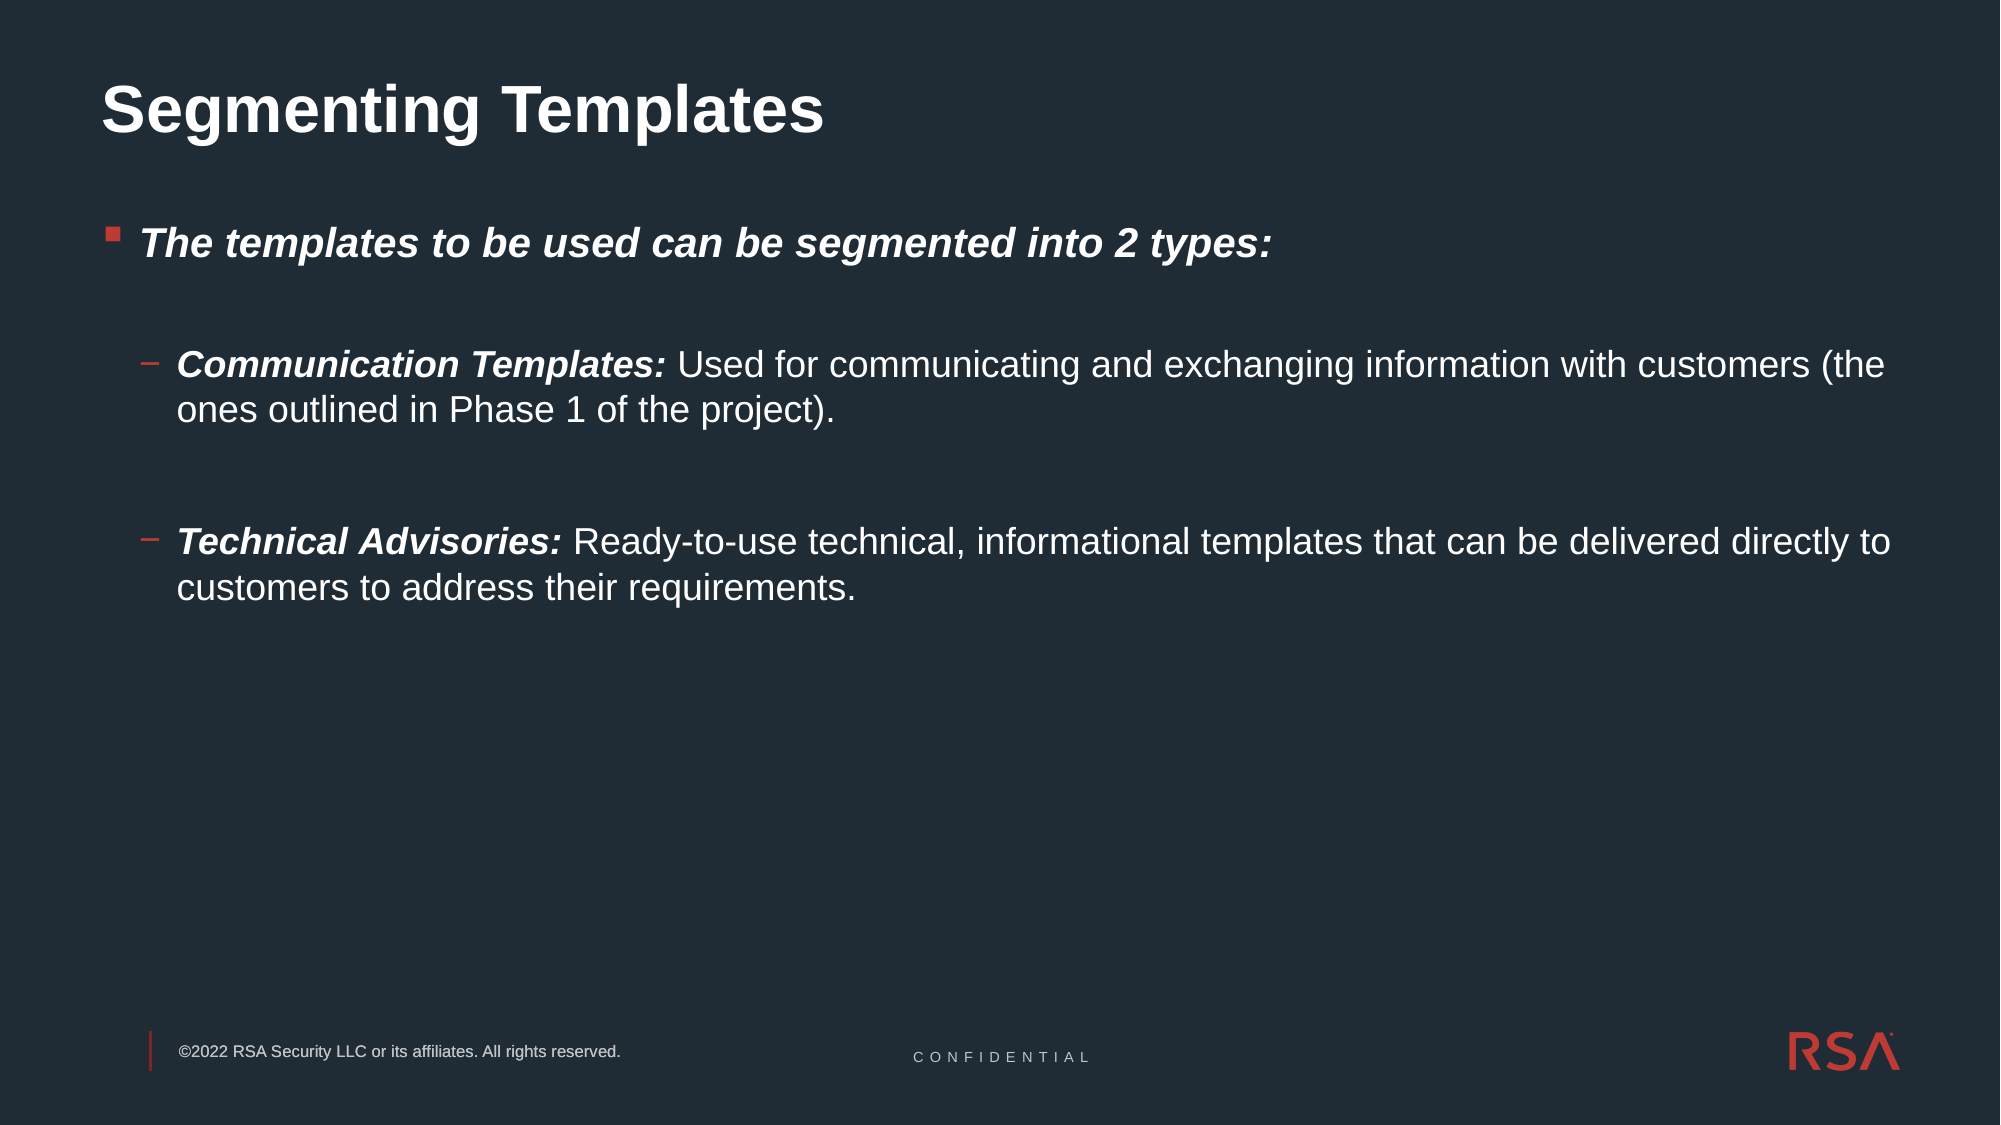

# Segmenting Templates
The templates to be used can be segmented into 2 types:

Communication Templates: Used for communicating and exchanging information with customers (the ones outlined in Phase 1 of the project).

Technical Advisories: Ready-to-use technical, informational templates that can be delivered directly to customers to address their requirements.

CONFIDENTIAL